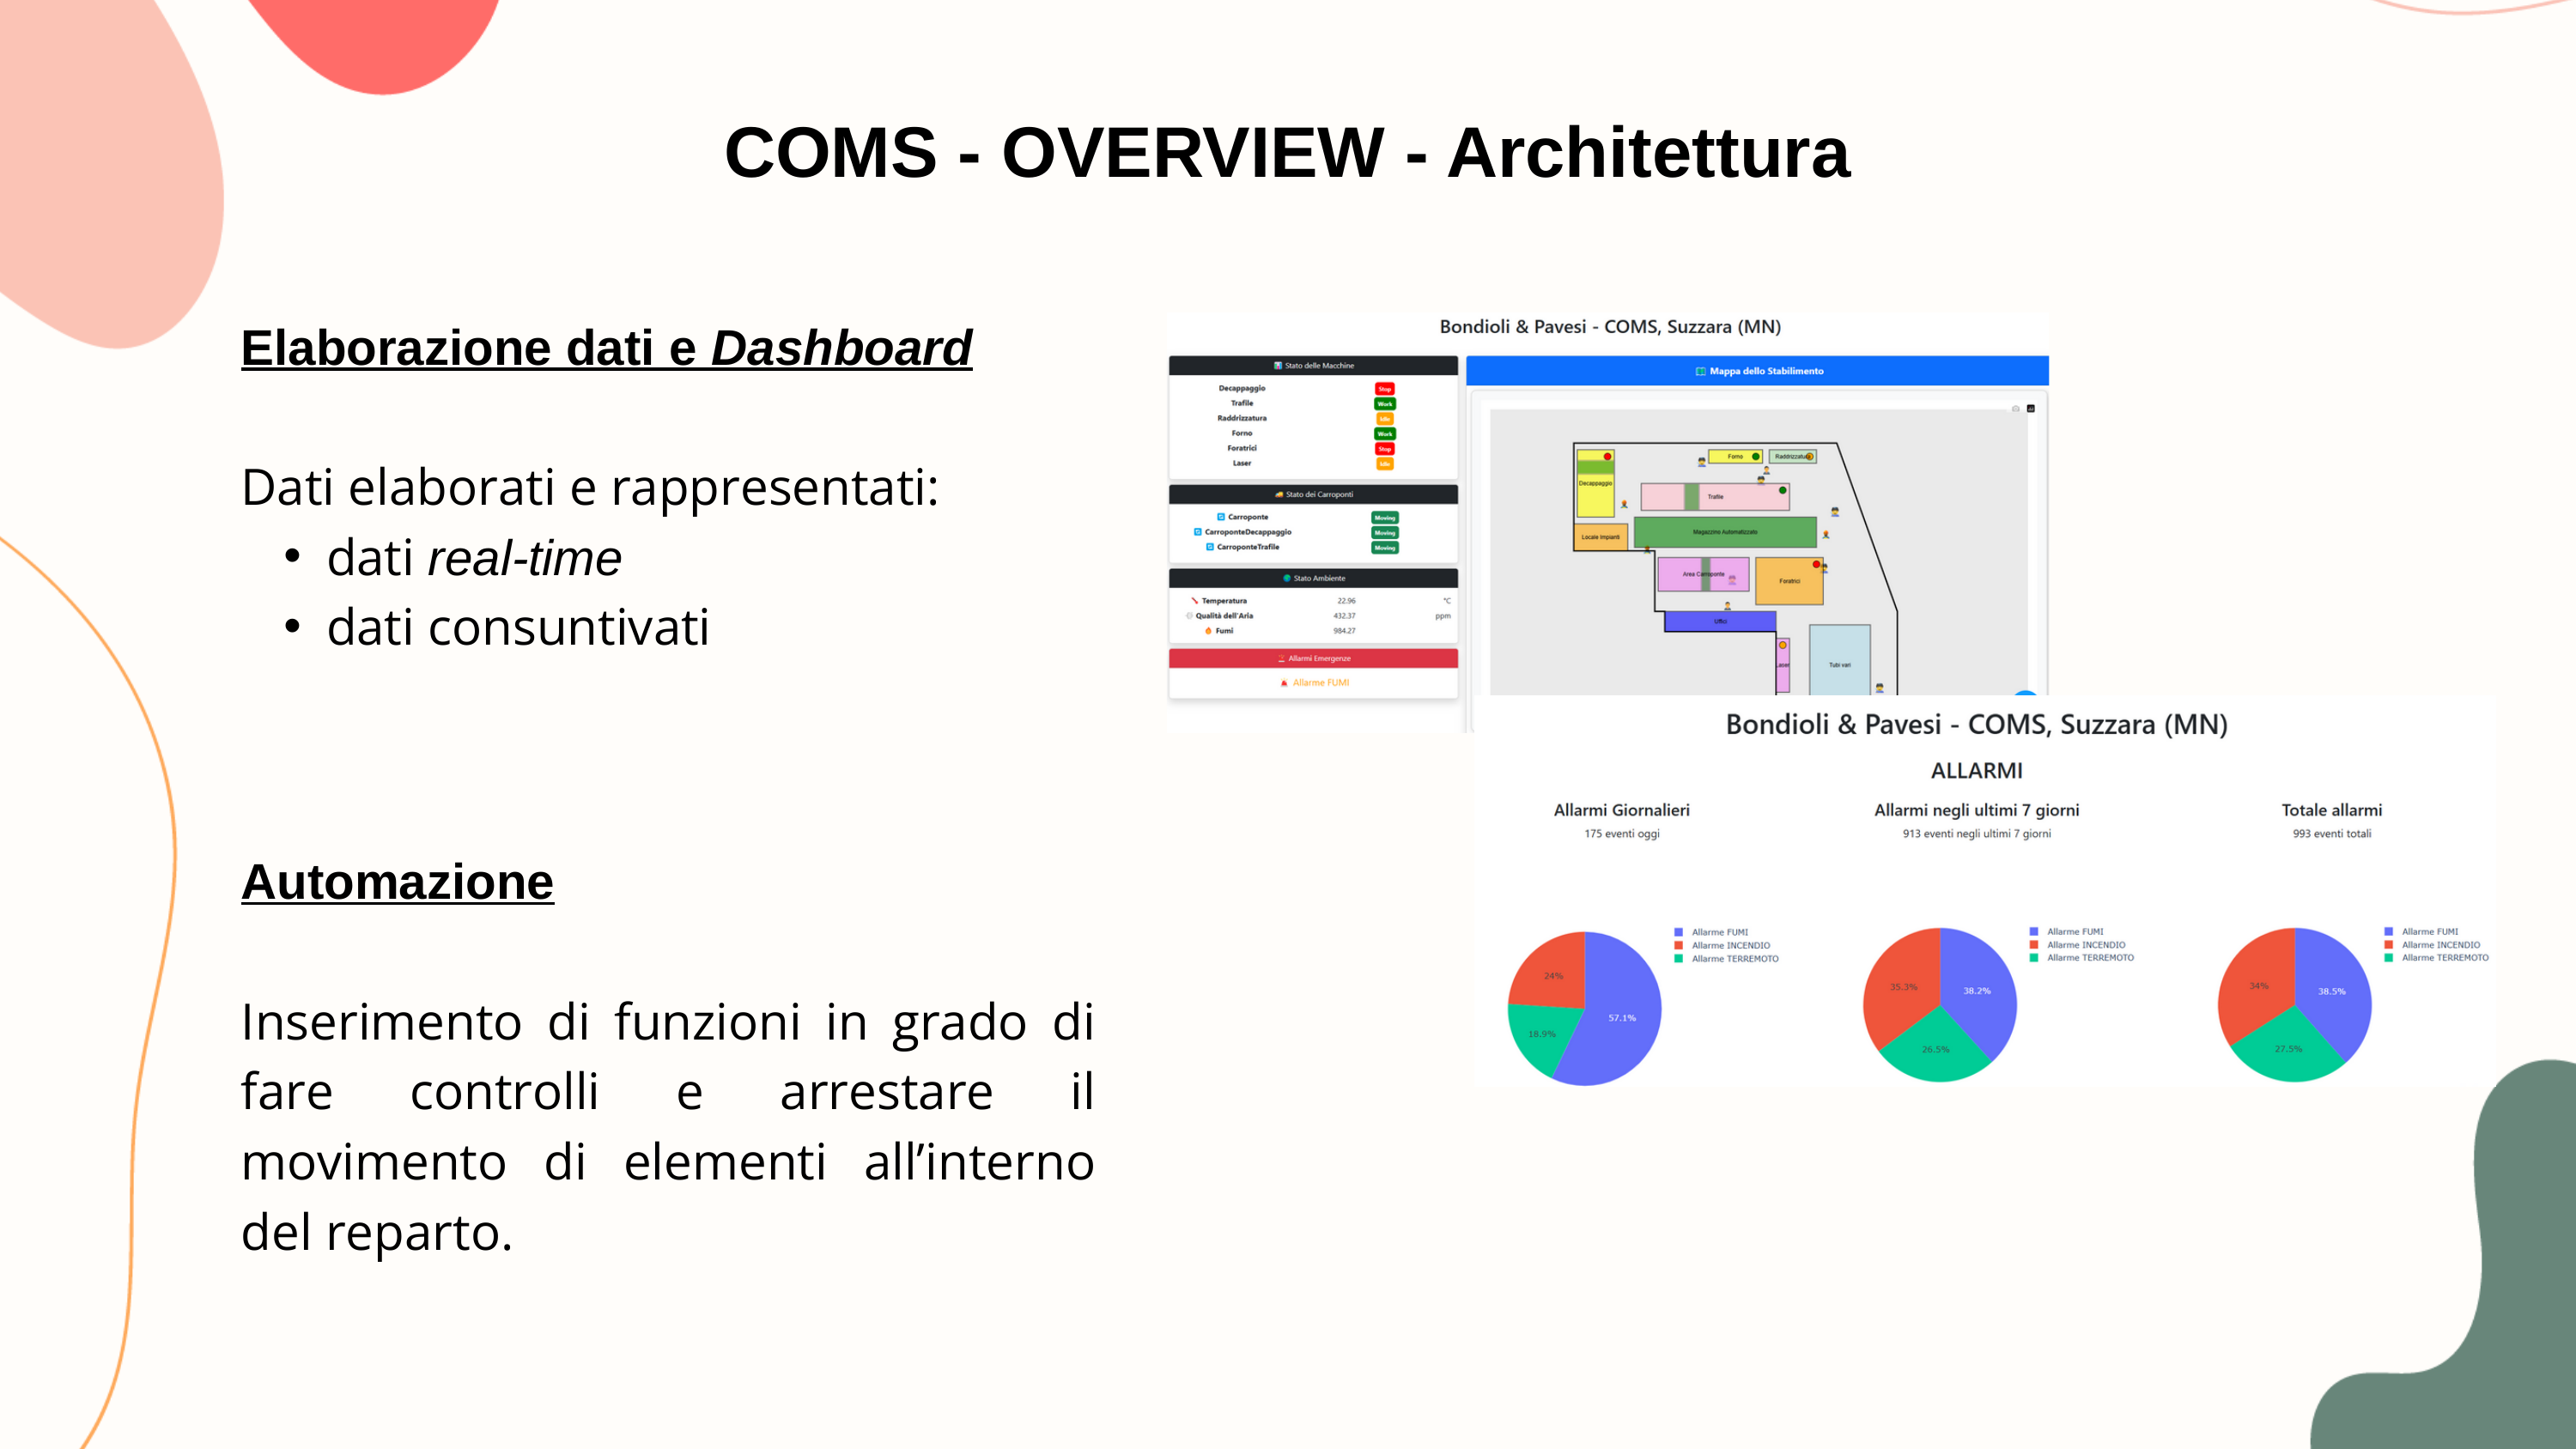

COMS - OVERVIEW - Architettura
Elaborazione dati e Dashboard

Dati elaborati e rappresentati:
dati real-time
dati consuntivati

Automazione

Inserimento di funzioni in grado di fare controlli e arrestare il movimento di elementi all’interno del reparto.